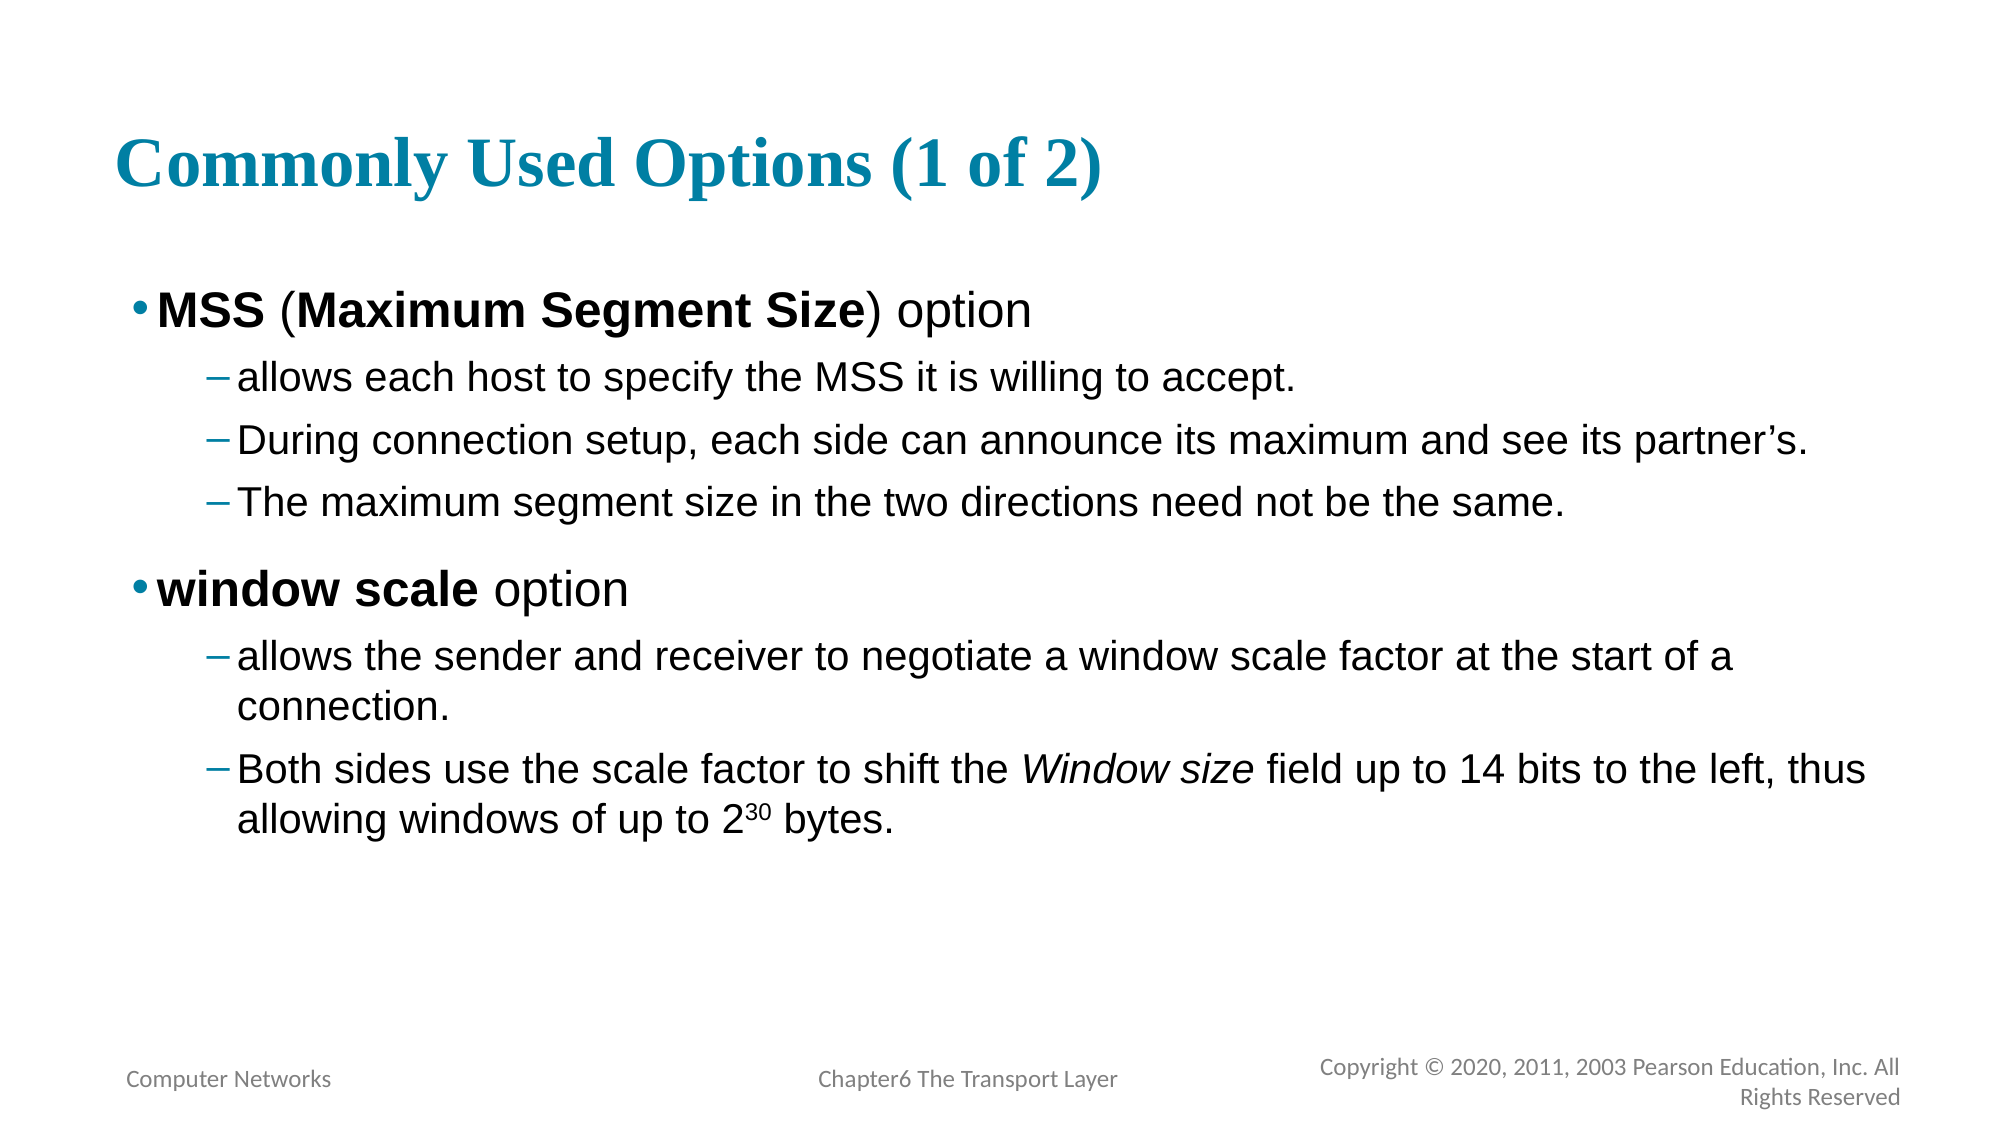

# Commonly Used Options (1 of 2)
MSS (Maximum Segment Size) option
allows each host to specify the MSS it is willing to accept.
During connection setup, each side can announce its maximum and see its partner’s.
The maximum segment size in the two directions need not be the same.
window scale option
allows the sender and receiver to negotiate a window scale factor at the start of a connection.
Both sides use the scale factor to shift the Window size field up to 14 bits to the left, thus allowing windows of up to 230 bytes.